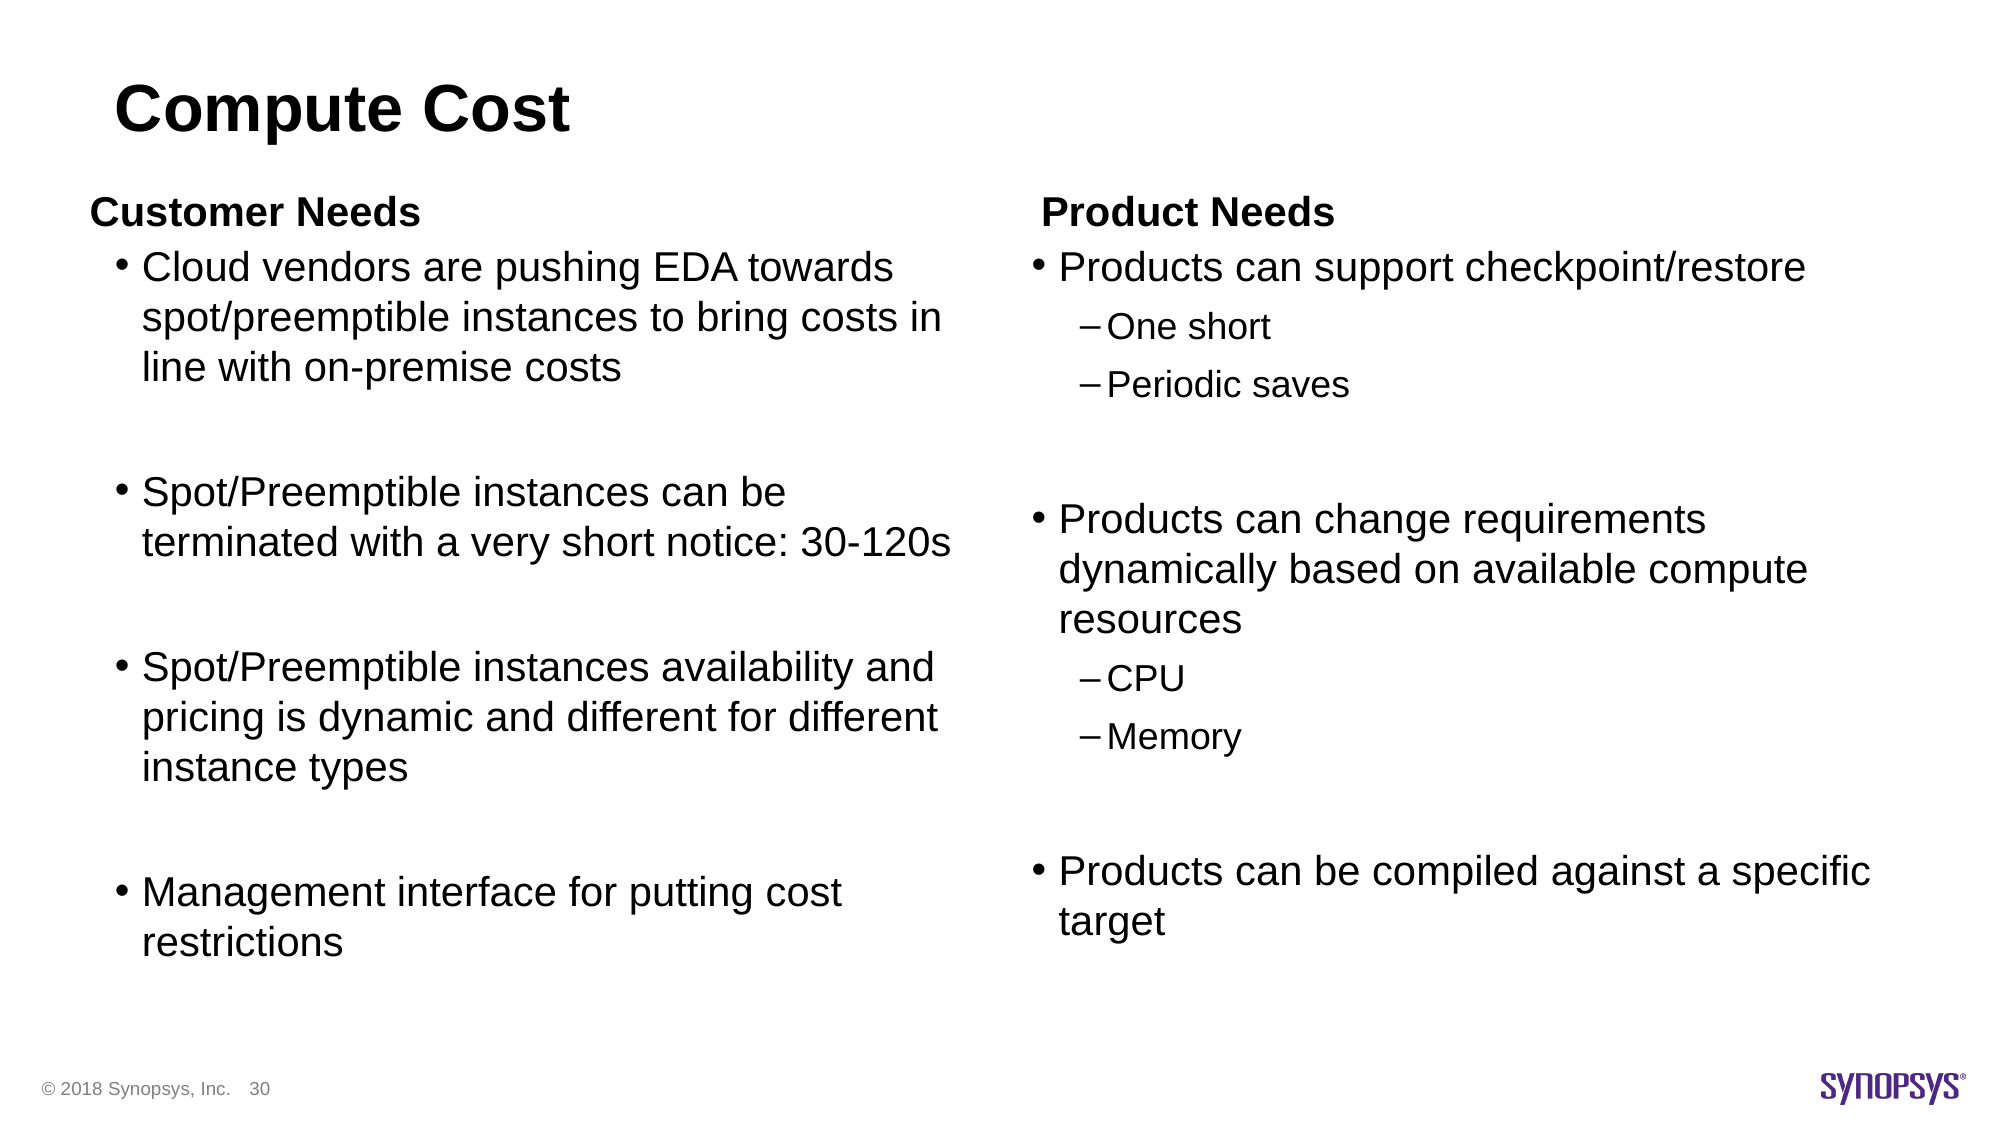

# Compute Cost
Customer Needs
Product Needs
Cloud vendors are pushing EDA towards spot/preemptible instances to bring costs in line with on-premise costs

Spot/Preemptible instances can be terminated with a very short notice: 30-120s

Spot/Preemptible instances availability and pricing is dynamic and different for different instance types

Management interface for putting cost restrictions
Products can support checkpoint/restore
One short
Periodic saves

Products can change requirements dynamically based on available compute resources
CPU
Memory

Products can be compiled against a specific target